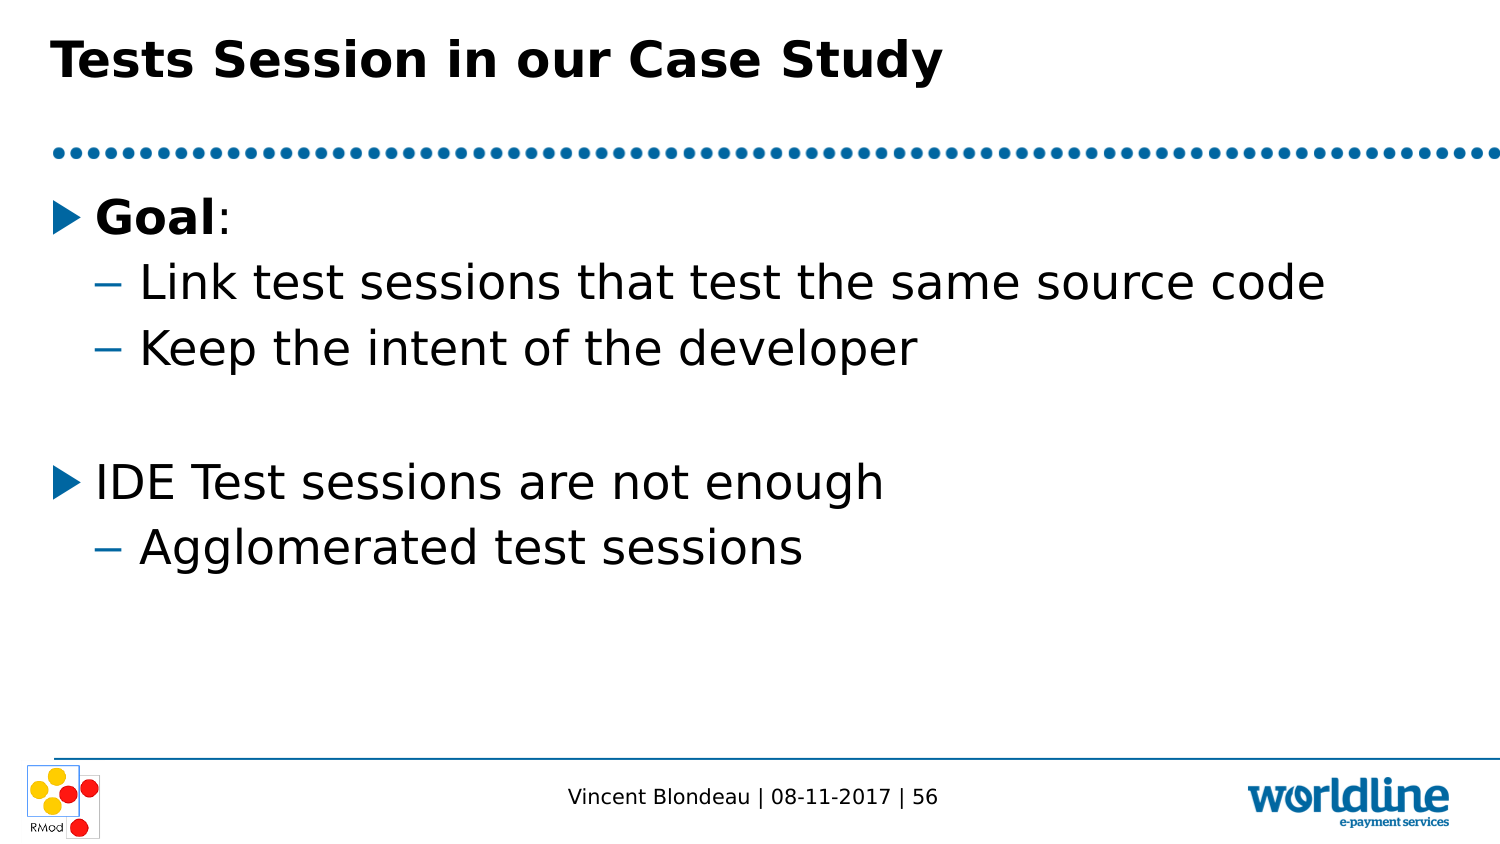

# Tests Session in our Case Study
Goal:
Link test sessions that test the same source code
Keep the intent of the developer

IDE Test sessions are not enough
Agglomerated test sessions